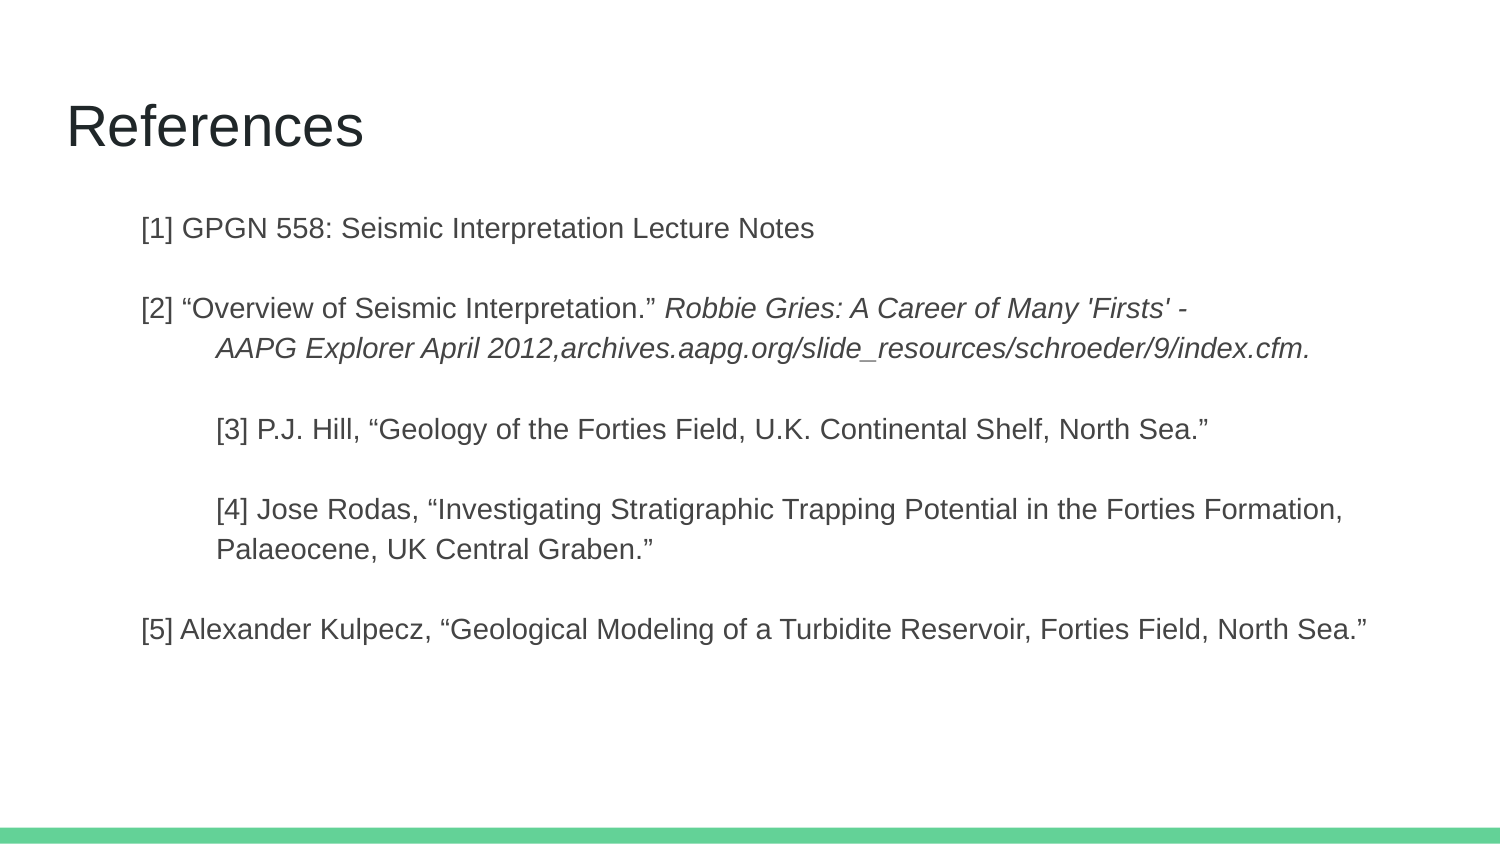

# References
[1] GPGN 558: Seismic Interpretation Lecture Notes

[2] “Overview of Seismic Interpretation.” Robbie Gries: A Career of Many 'Firsts' -
AAPG Explorer April 2012,archives.aapg.org/slide_resources/schroeder/9/index.cfm.

	[3] P.J. Hill, “Geology of the Forties Field, U.K. Continental Shelf, North Sea.”

	[4] Jose Rodas, “Investigating Stratigraphic Trapping Potential in the Forties Formation,
Palaeocene, UK Central Graben.”

[5] Alexander Kulpecz, “Geological Modeling of a Turbidite Reservoir, Forties Field, North Sea.”